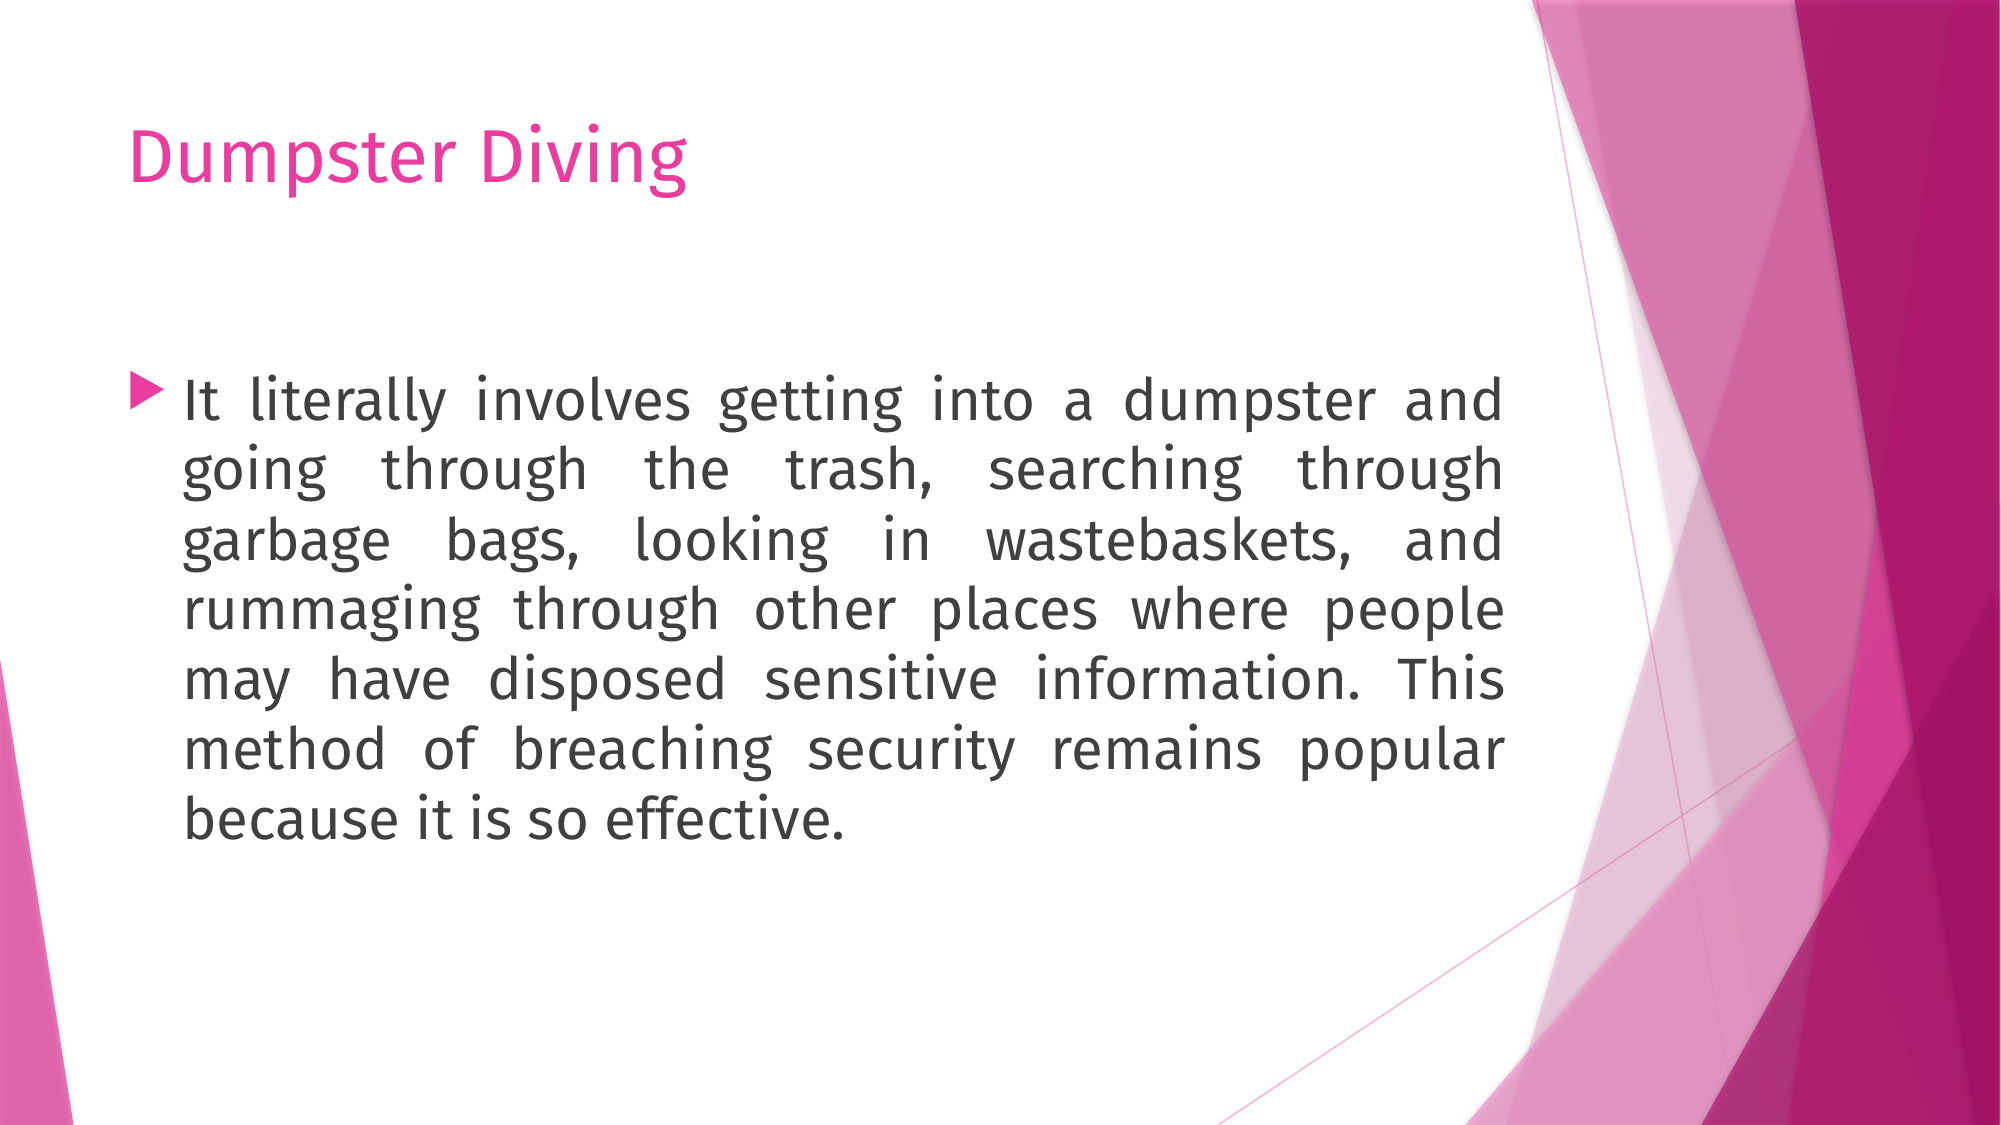

# Dumpster Diving
It literally involves getting into a dumpster and going through the trash, searching through garbage bags, looking in wastebaskets, and rummaging through other places where people may have disposed sensitive information. This method of breaching security remains popular because it is so effective.